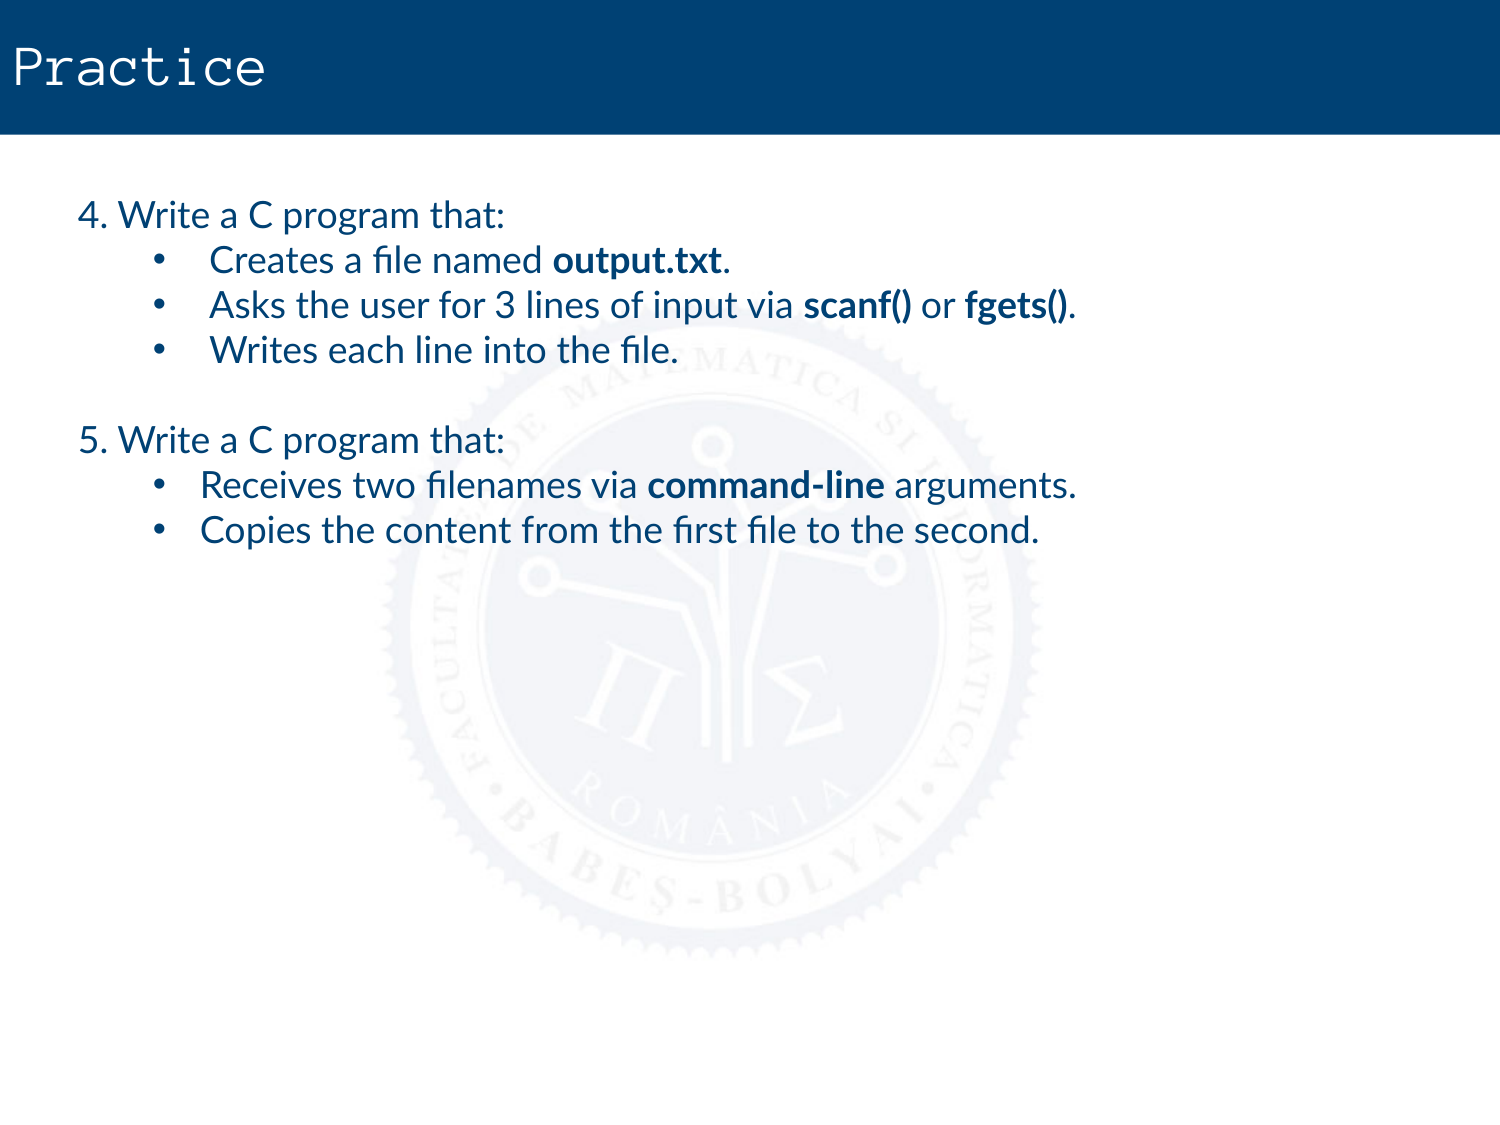

Practice
4. Write a C program that:
Creates a file named output.txt.
Asks the user for 3 lines of input via scanf() or fgets().
Writes each line into the file.

5. Write a C program that:
Receives two filenames via command-line arguments.
Copies the content from the first file to the second.